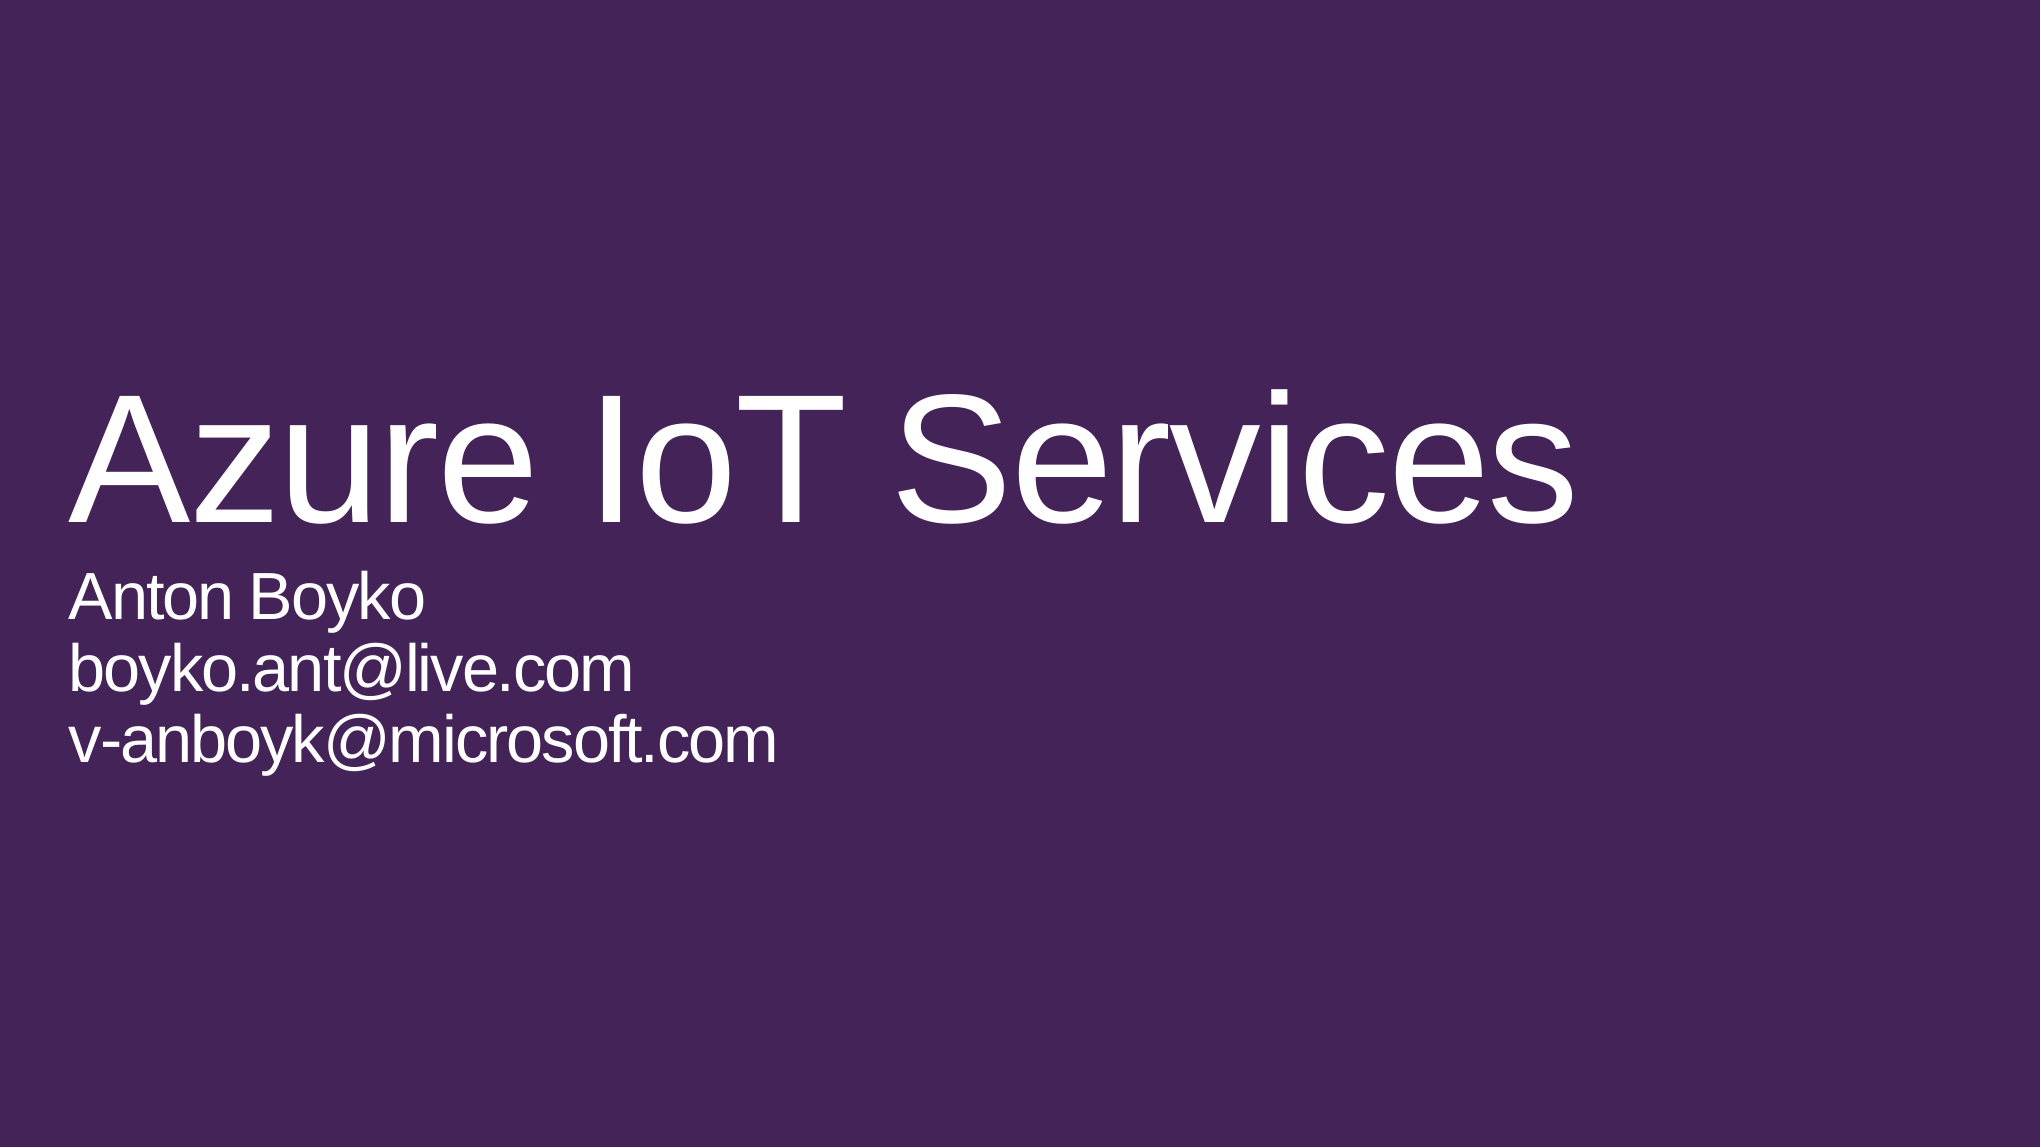

# Azure IoT Services Anton Boyko boyko.ant@live.com v-anboyk@microsoft.com